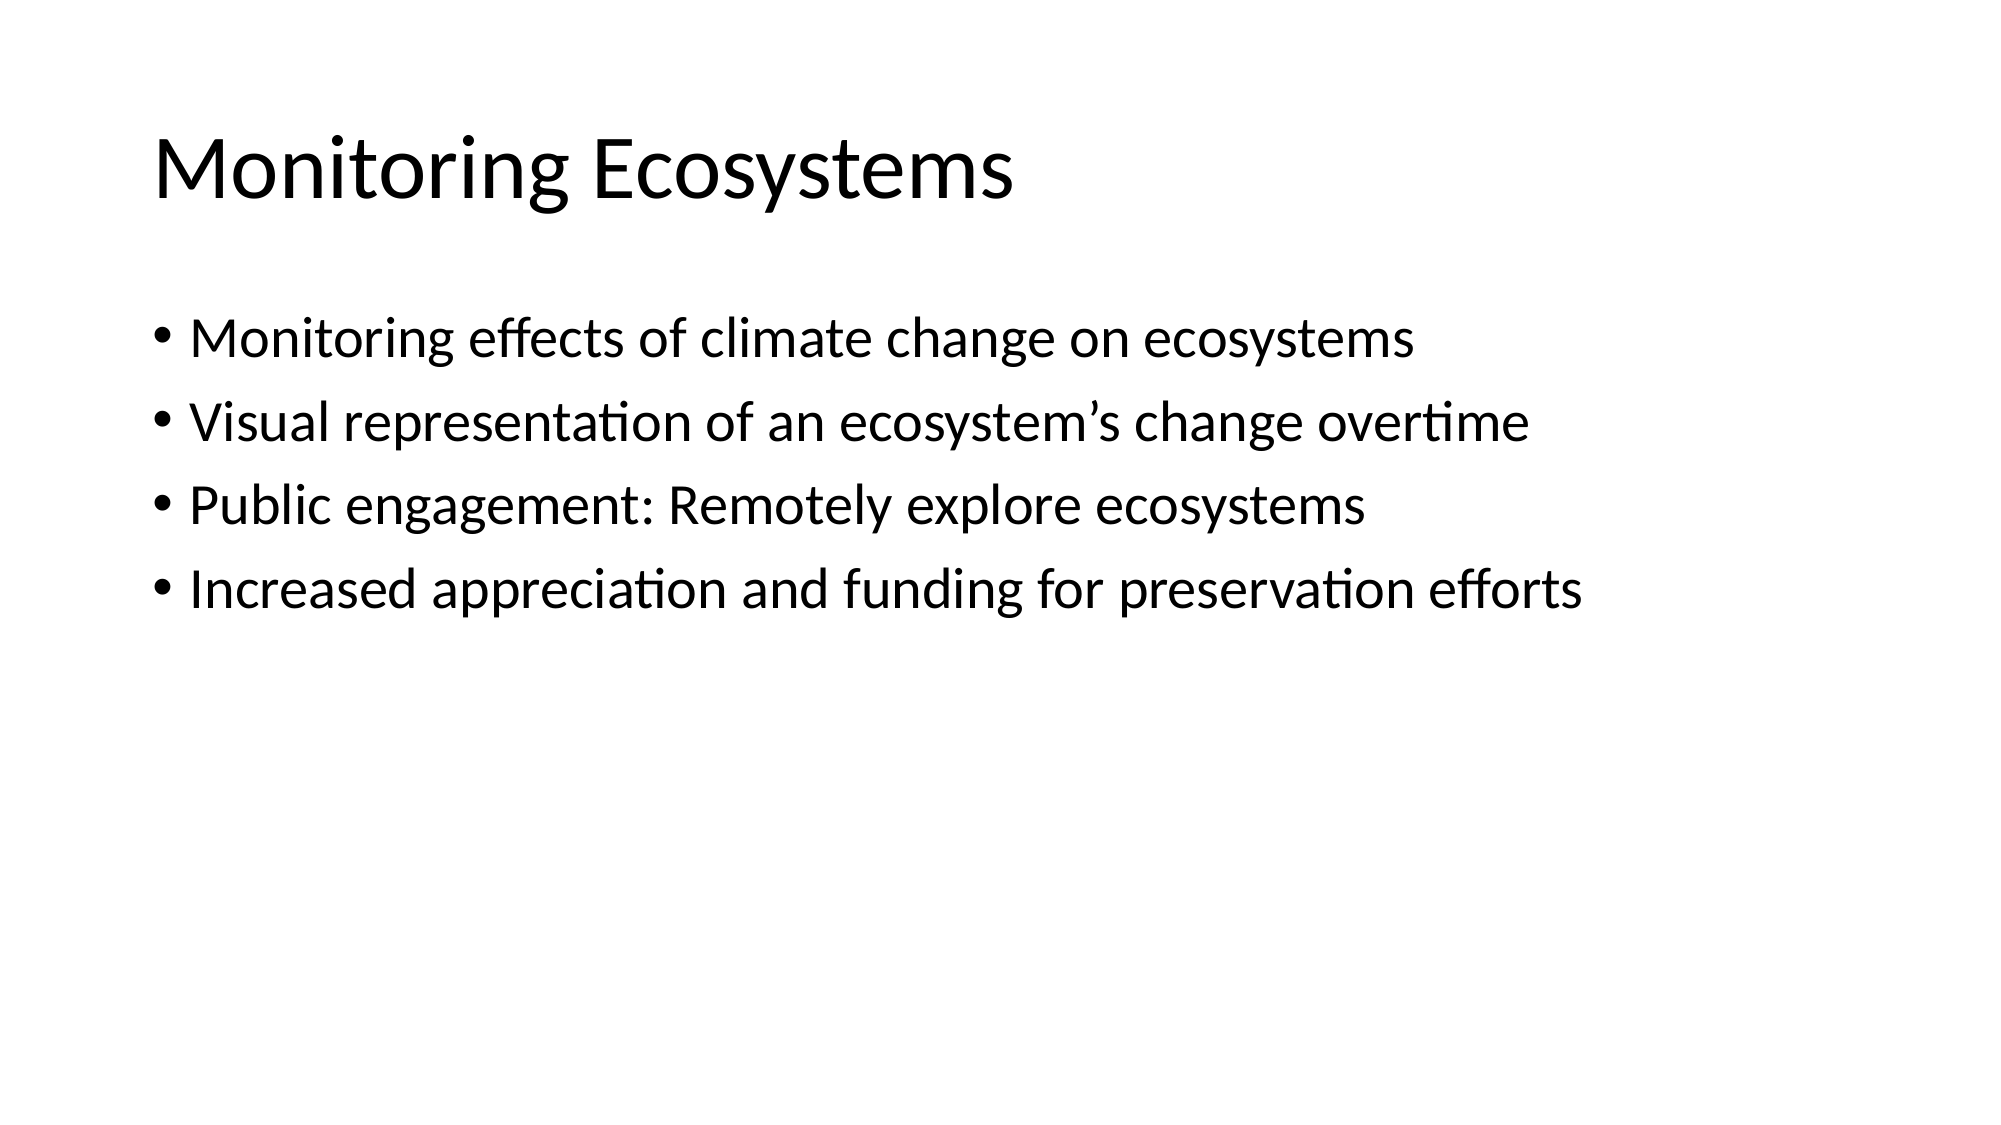

# Monitoring Ecosystems
Monitoring effects of climate change on ecosystems
Visual representation of an ecosystem’s change overtime
Public engagement: Remotely explore ecosystems
Increased appreciation and funding for preservation efforts